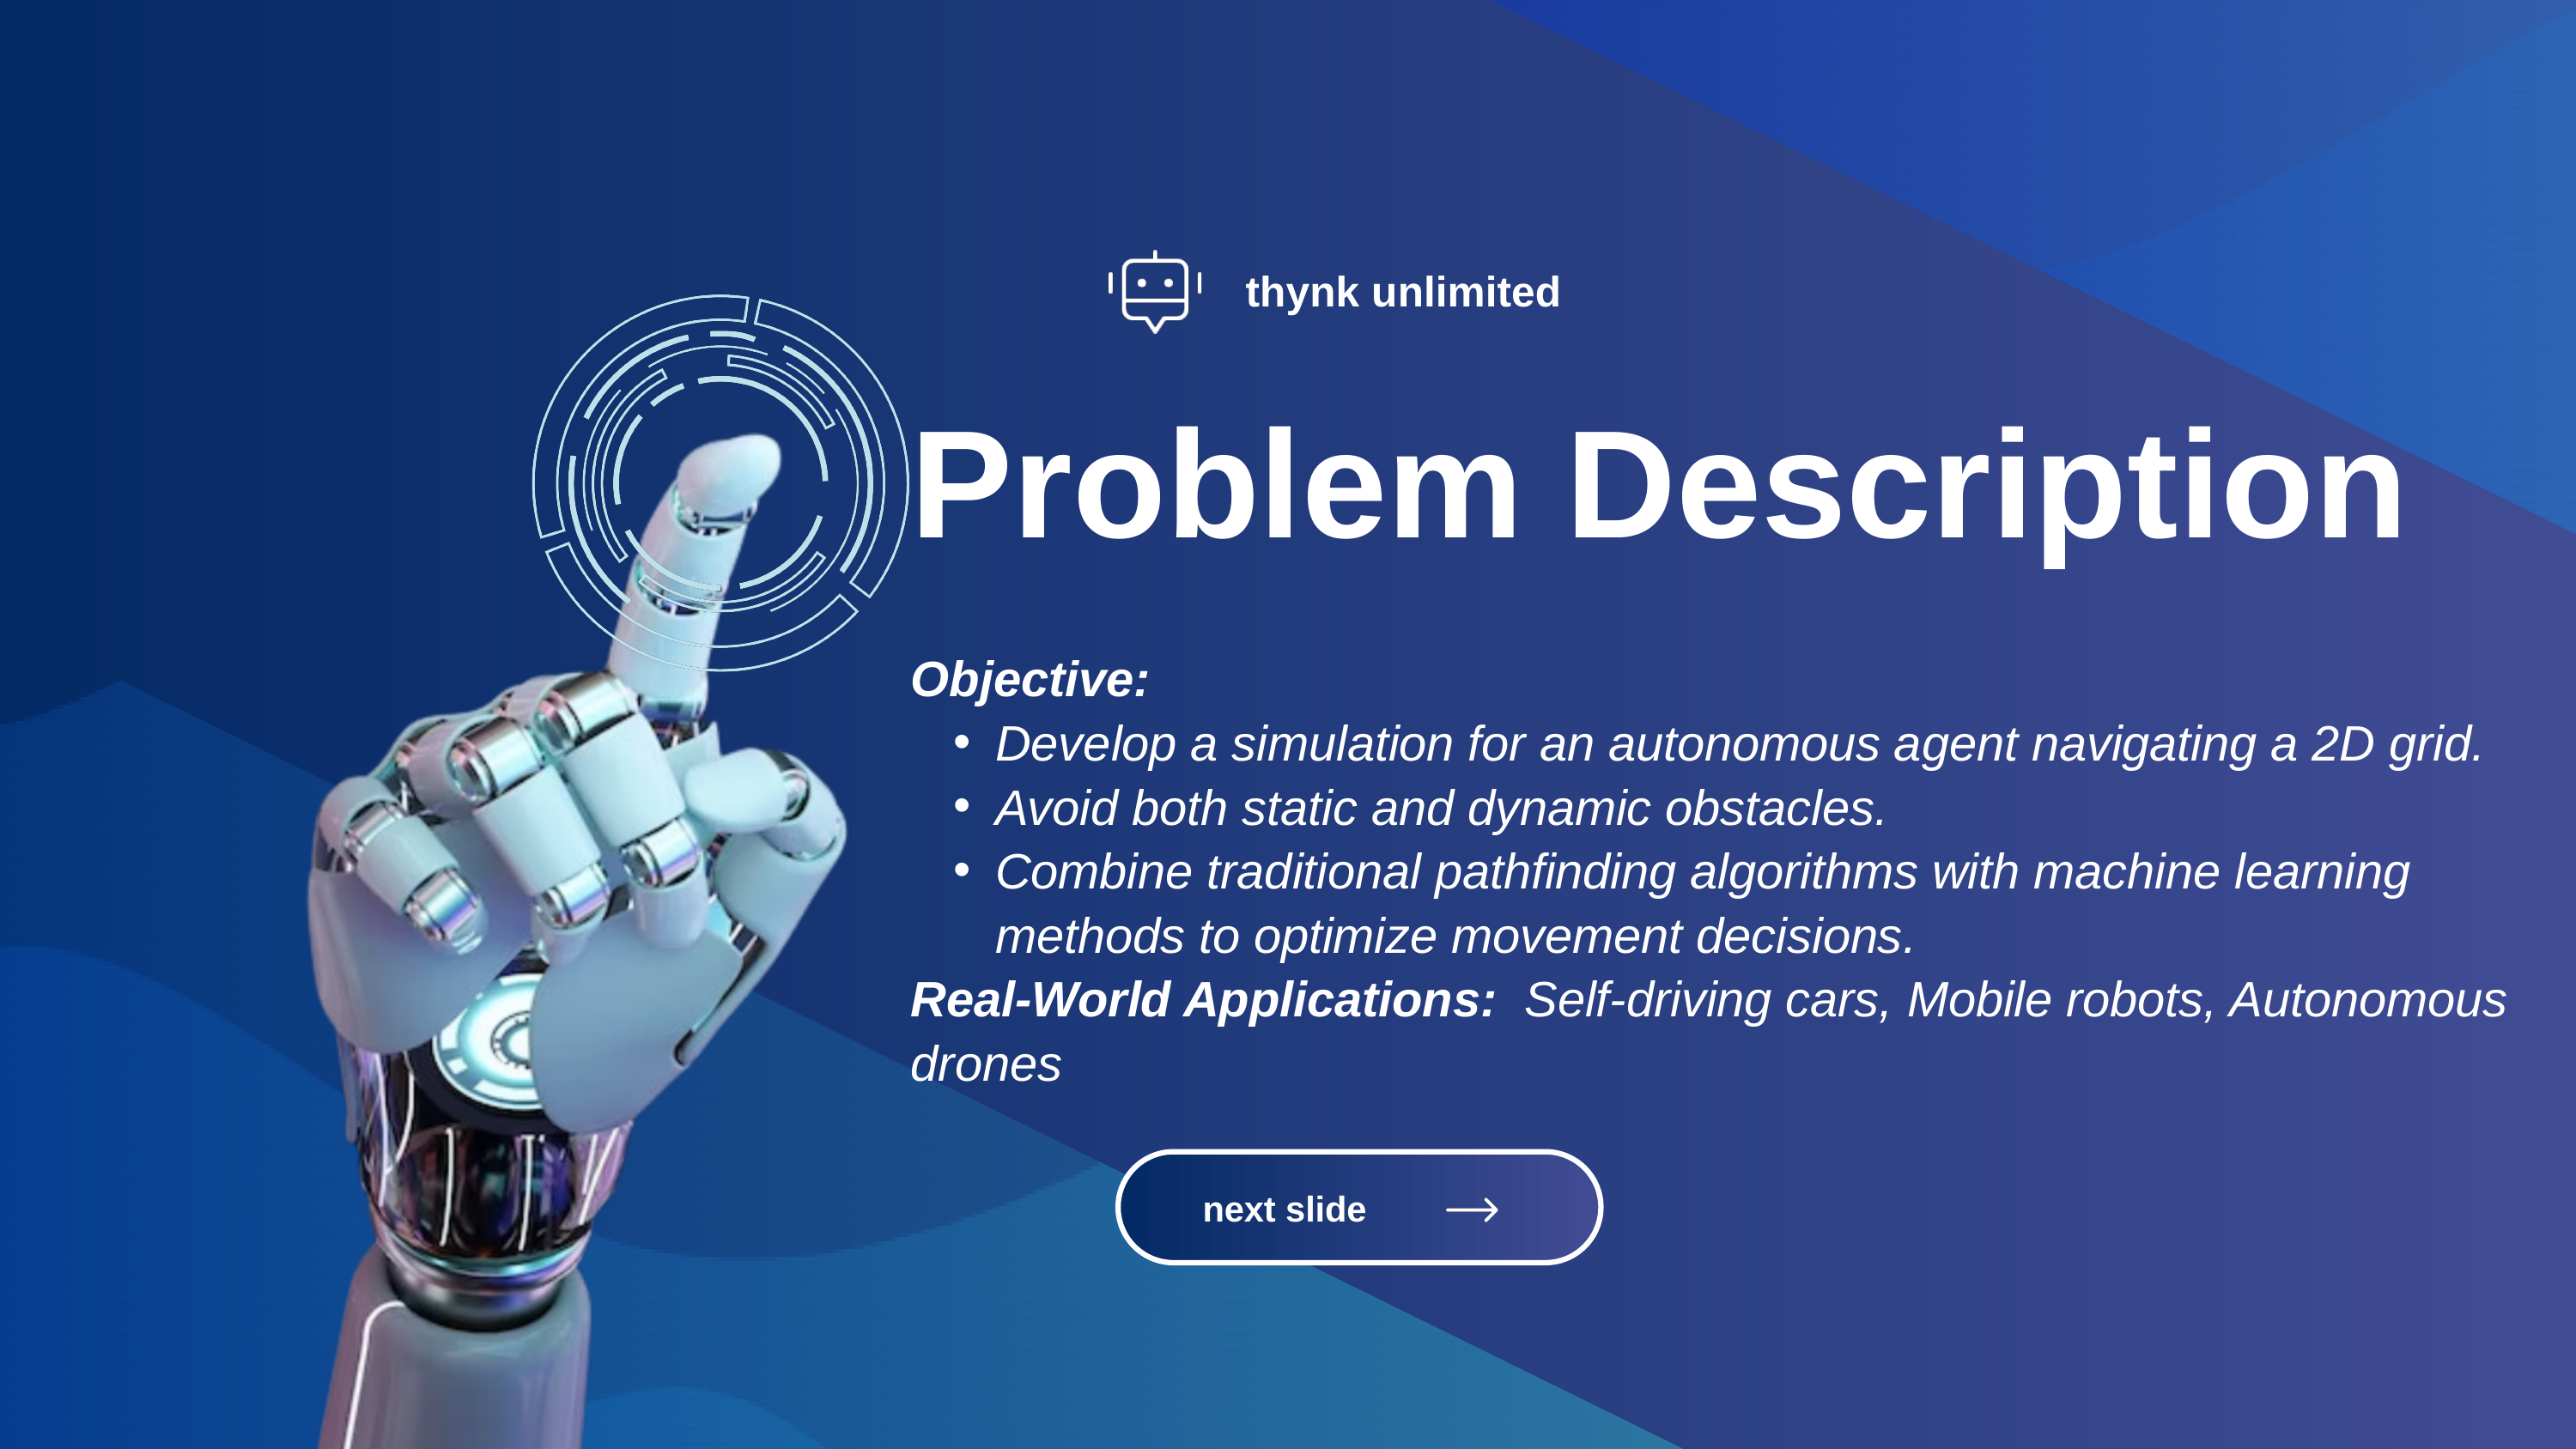

thynk unlimited

Problem Description

Objective:
Develop a simulation for an autonomous agent navigating a 2D grid.
Avoid both static and dynamic obstacles.
Combine traditional pathfinding algorithms with machine learning methods to optimize movement decisions.
Real-World Applications:  Self-driving cars, Mobile robots, Autonomous drones

next slide